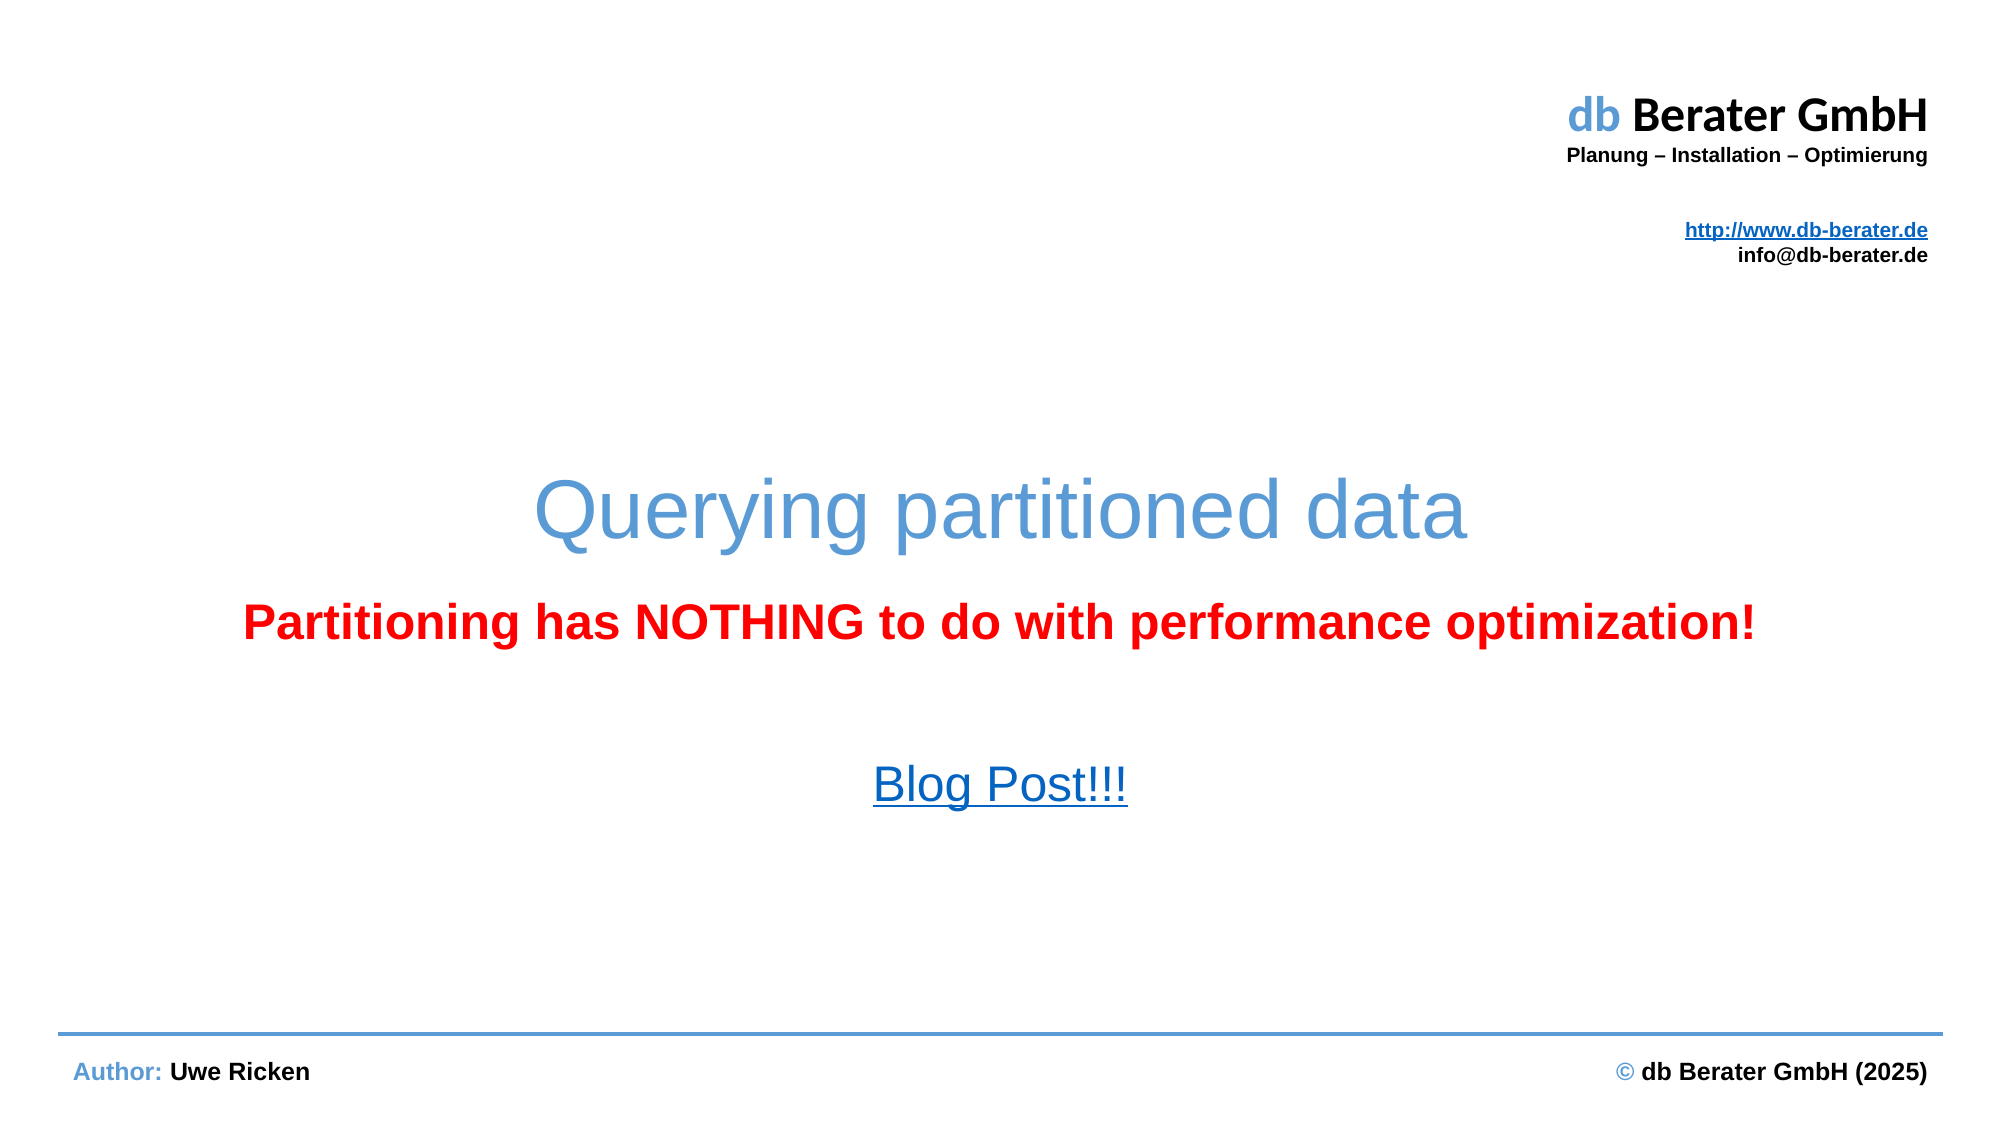

# Querying partitioned data
Partitioning has NOTHING to do with performance optimization!
Blog Post!!!